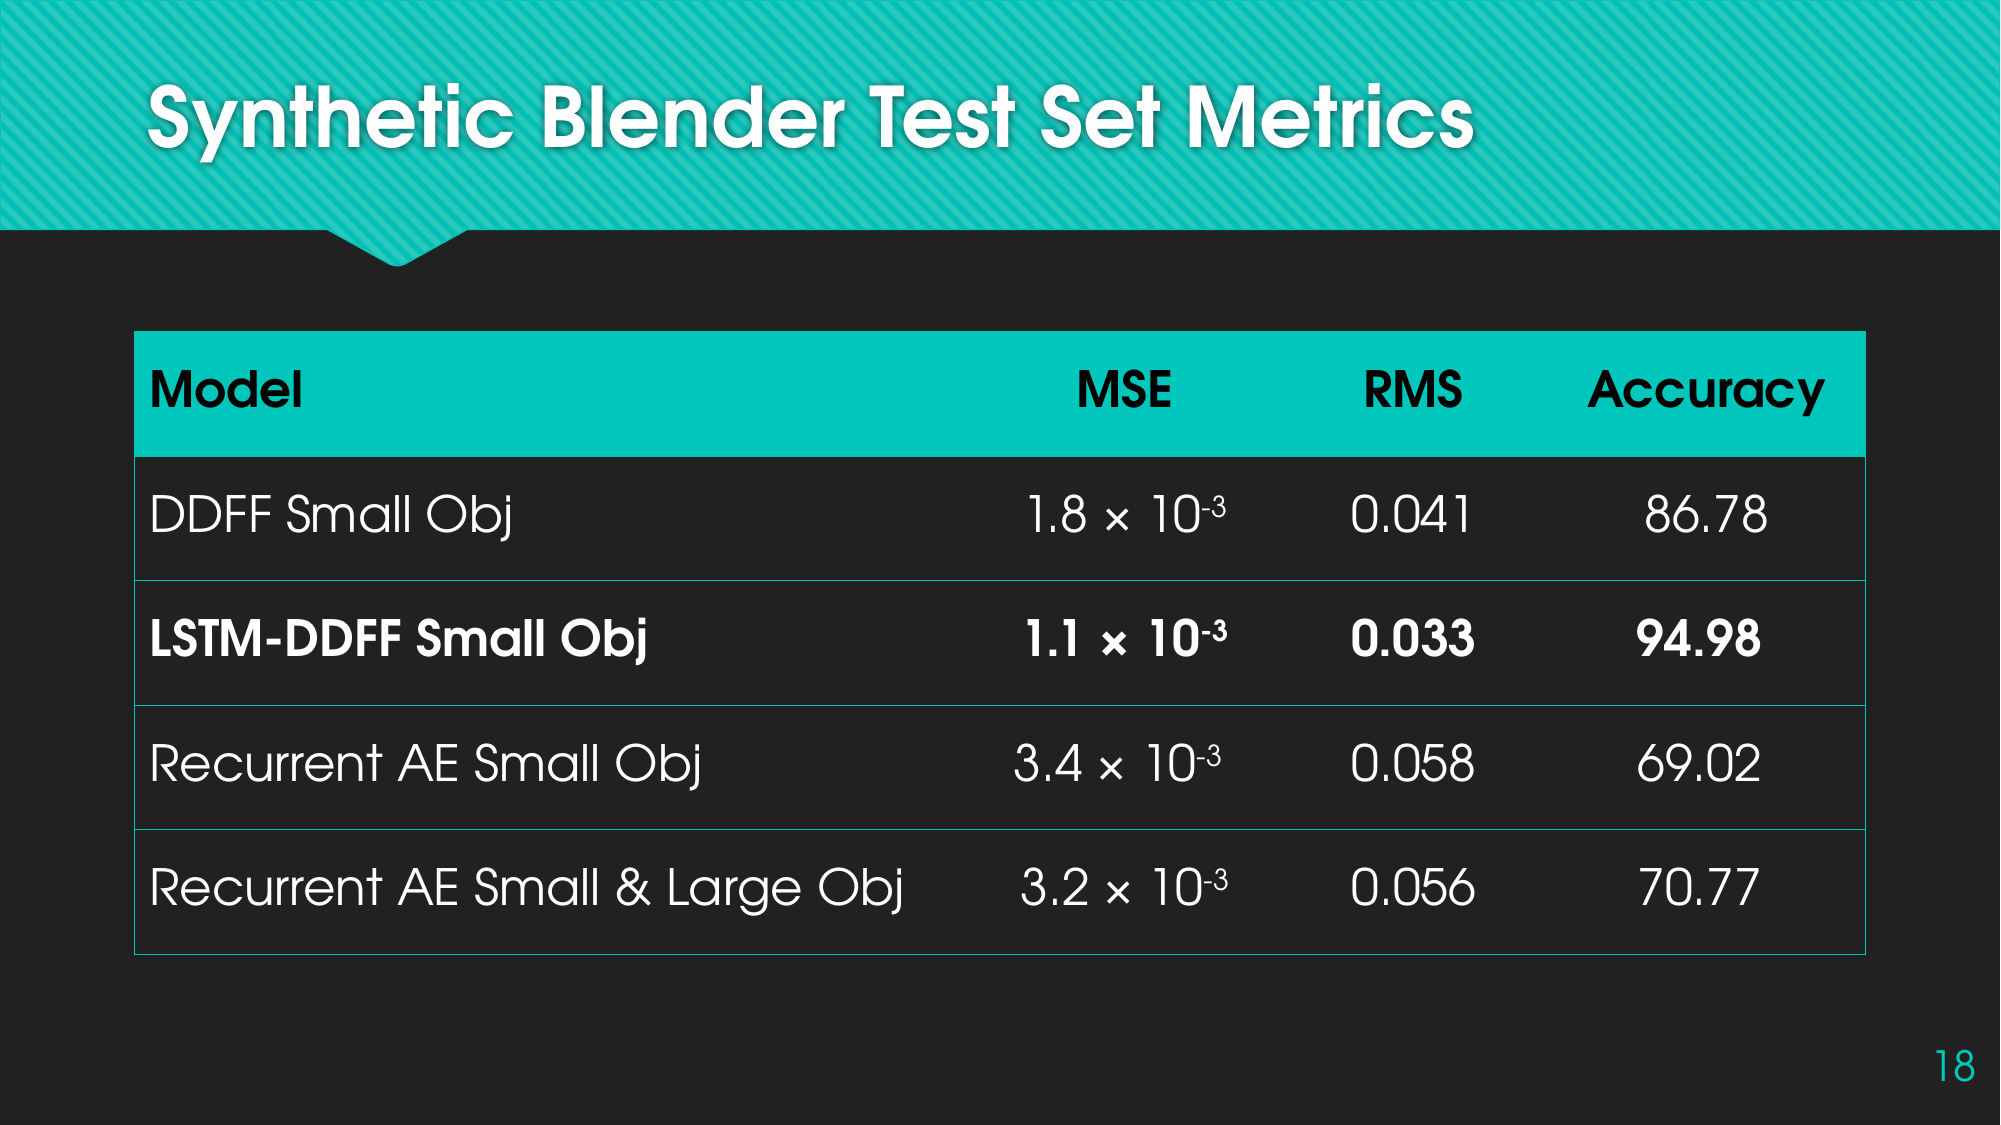

# Synthetic Blender Test Set Metrics
| Model | MSE | RMS | Accuracy |
| --- | --- | --- | --- |
| DDFF Small Obj | 1.8 × 10-3 | 0.041 | 86.78 |
| LSTM-DDFF Small Obj | 1.1 × 10-3 | 0.033 | 94.98 |
| Recurrent AE Small Obj | 3.4 × 10-3 | 0.058 | 69.02 |
| Recurrent AE Small & Large Obj | 3.2 × 10-3 | 0.056 | 70.77 |
18